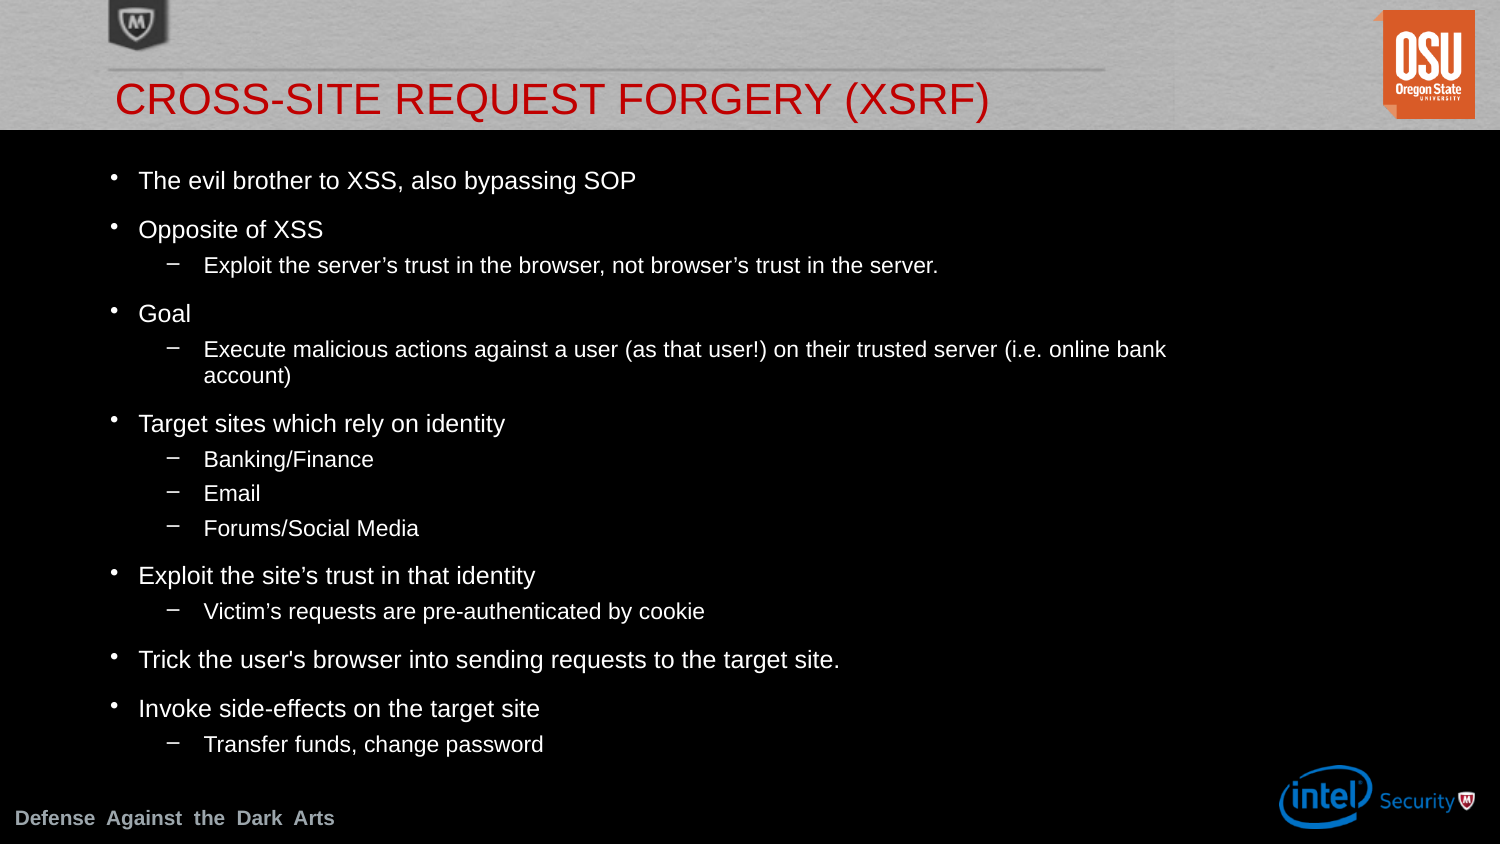

# Cross-Site REQUEST FORGERY (XSRF)
The evil brother to XSS, also bypassing SOP
Opposite of XSS
Exploit the server’s trust in the browser, not browser’s trust in the server.
Goal
Execute malicious actions against a user (as that user!) on their trusted server (i.e. online bank account)
Target sites which rely on identity
Banking/Finance
Email
Forums/Social Media
Exploit the site’s trust in that identity
Victim’s requests are pre-authenticated by cookie
Trick the user's browser into sending requests to the target site.
Invoke side-effects on the target site
Transfer funds, change password